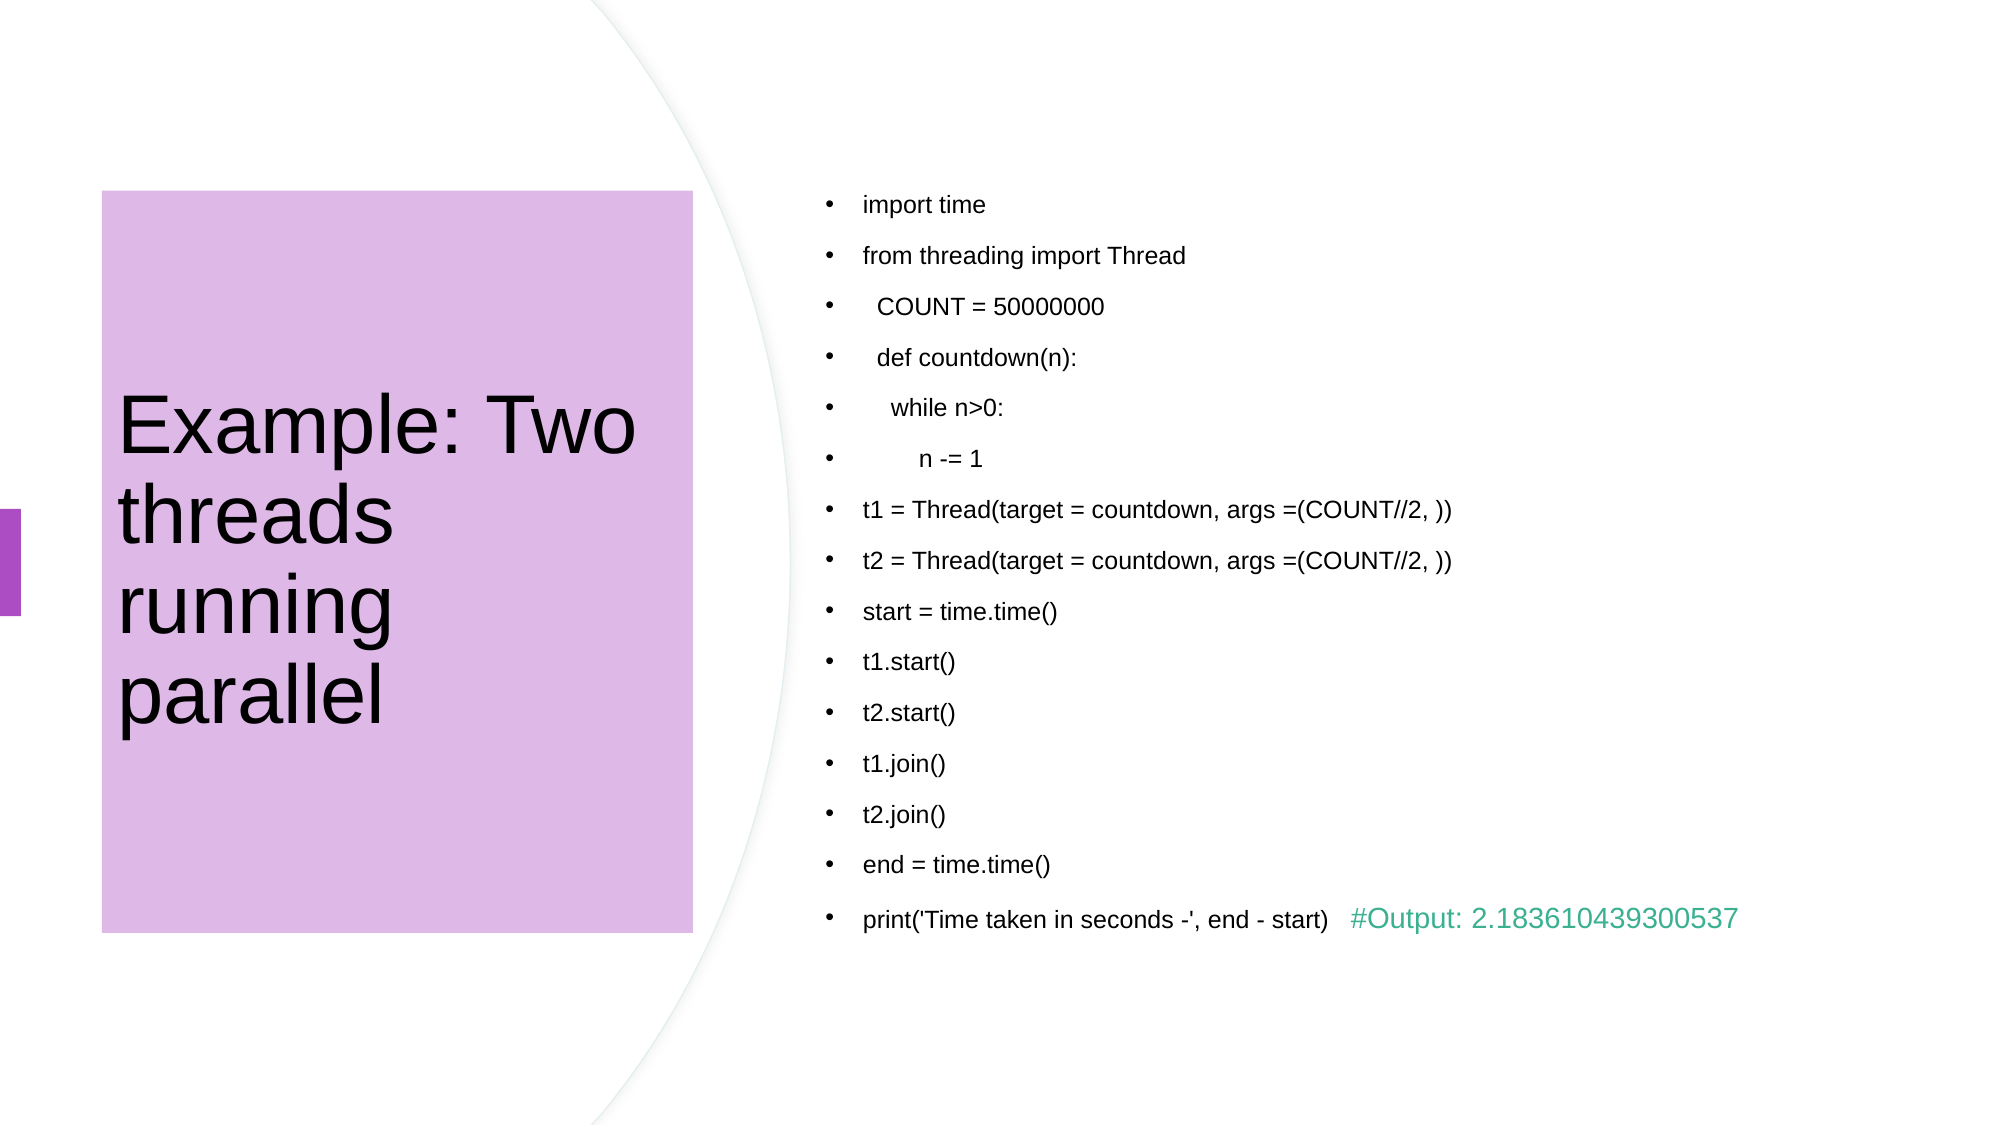

import time
from threading import Thread
  COUNT = 50000000
  def countdown(n):
    while n>0:
        n -= 1
t1 = Thread(target = countdown, args =(COUNT//2, ))
t2 = Thread(target = countdown, args =(COUNT//2, ))
start = time.time()
t1.start()
t2.start()
t1.join()
t2.join()
end = time.time()
print('Time taken in seconds -', end - start)   #Output: 2.183610439300537
# Example: Two threads running parallel